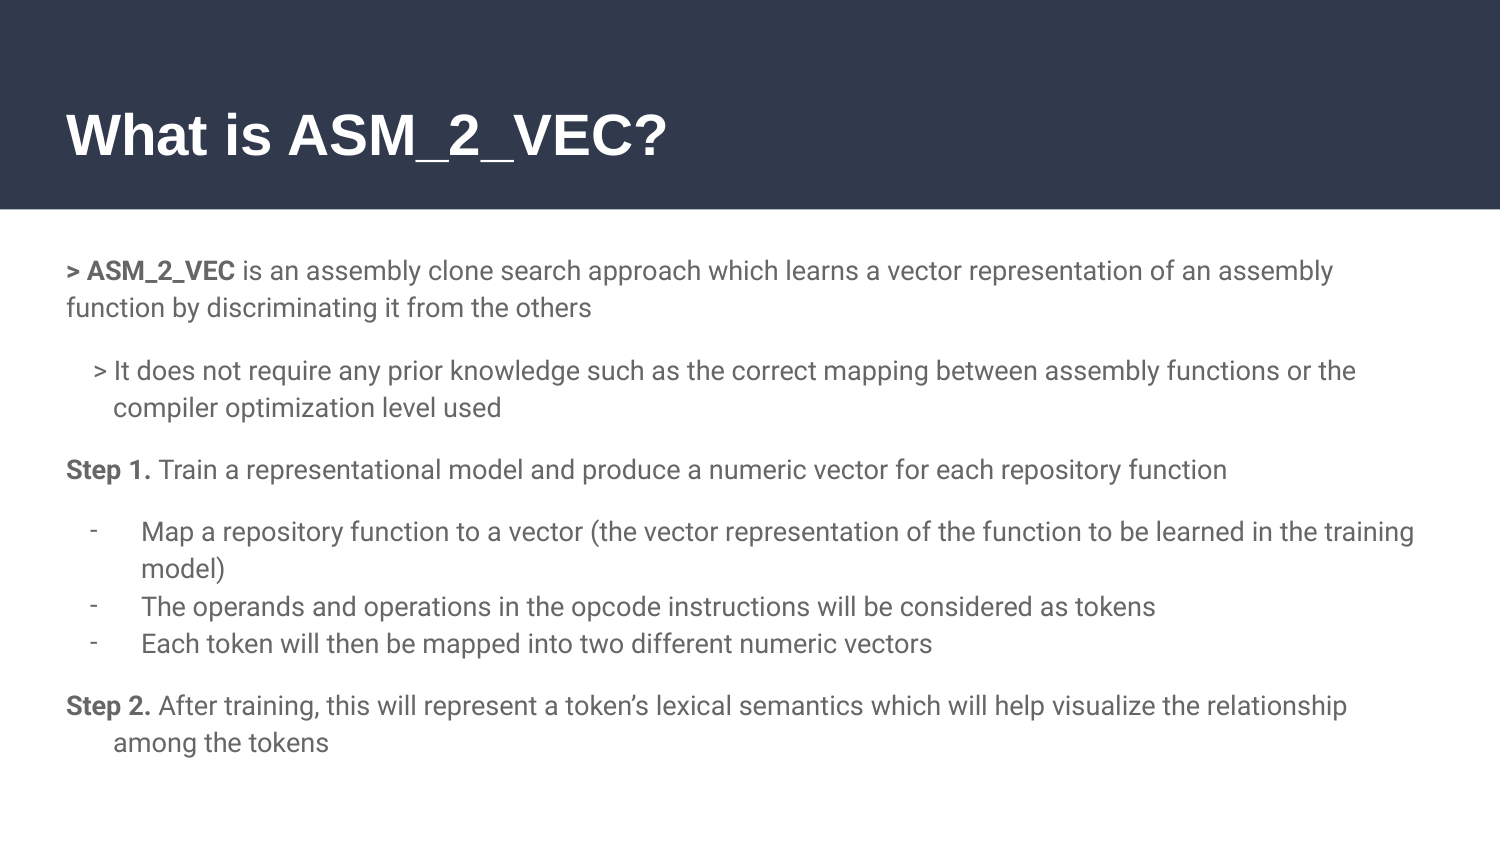

# What is ASM_2_VEC?
> ASM_2_VEC is an assembly clone search approach which learns a vector representation of an assembly function by discriminating it from the others
    > It does not require any prior knowledge such as the correct mapping between assembly functions or the compiler optimization level used
Step 1. Train a representational model and produce a numeric vector for each repository function
Map a repository function to a vector (the vector representation of the function to be learned in the training model)
The operands and operations in the opcode instructions will be considered as tokens
Each token will then be mapped into two different numeric vectors
Step 2. After training, this will represent a token’s lexical semantics which will help visualize the relationship among the tokens